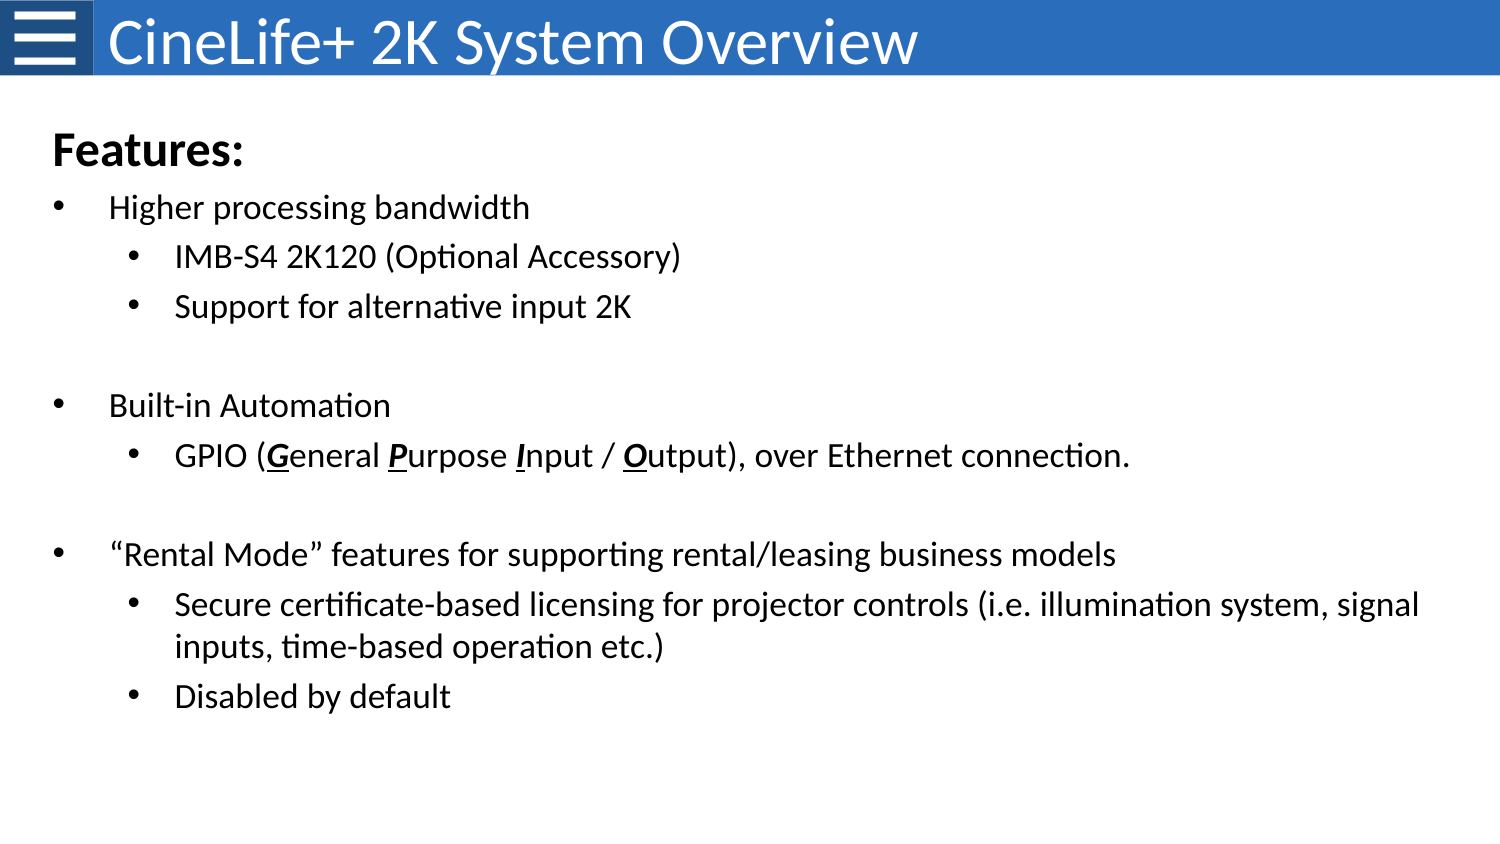

# CineLife+ 2K System Overview
Features:
Higher processing bandwidth
IMB-S4 2K120 (Optional Accessory)
Support for alternative input 2K

Built-in Automation
GPIO (General Purpose Input / Output), over Ethernet connection.

“Rental Mode” features for supporting rental/leasing business models
Secure certificate-based licensing for projector controls (i.e. illumination system, signal inputs, time-based operation etc.)
Disabled by default